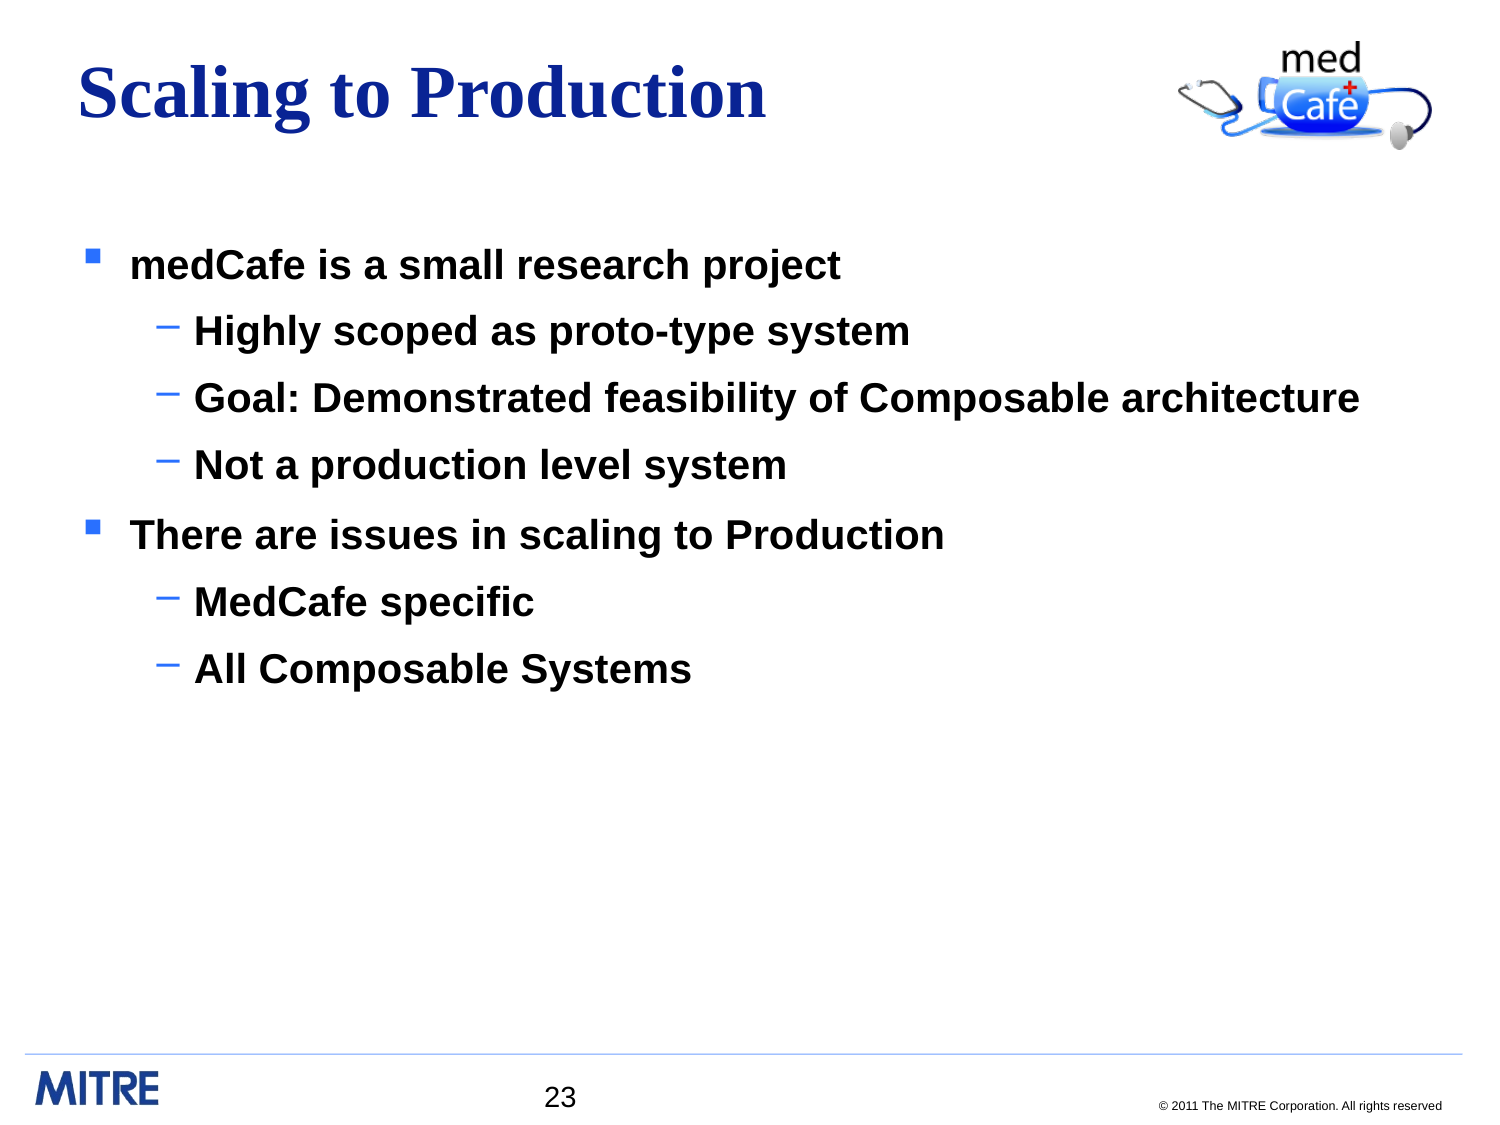

# Scaling to Production
medCafe is a small research project
Highly scoped as proto-type system
Goal: Demonstrated feasibility of Composable architecture
Not a production level system
There are issues in scaling to Production
MedCafe specific
All Composable Systems